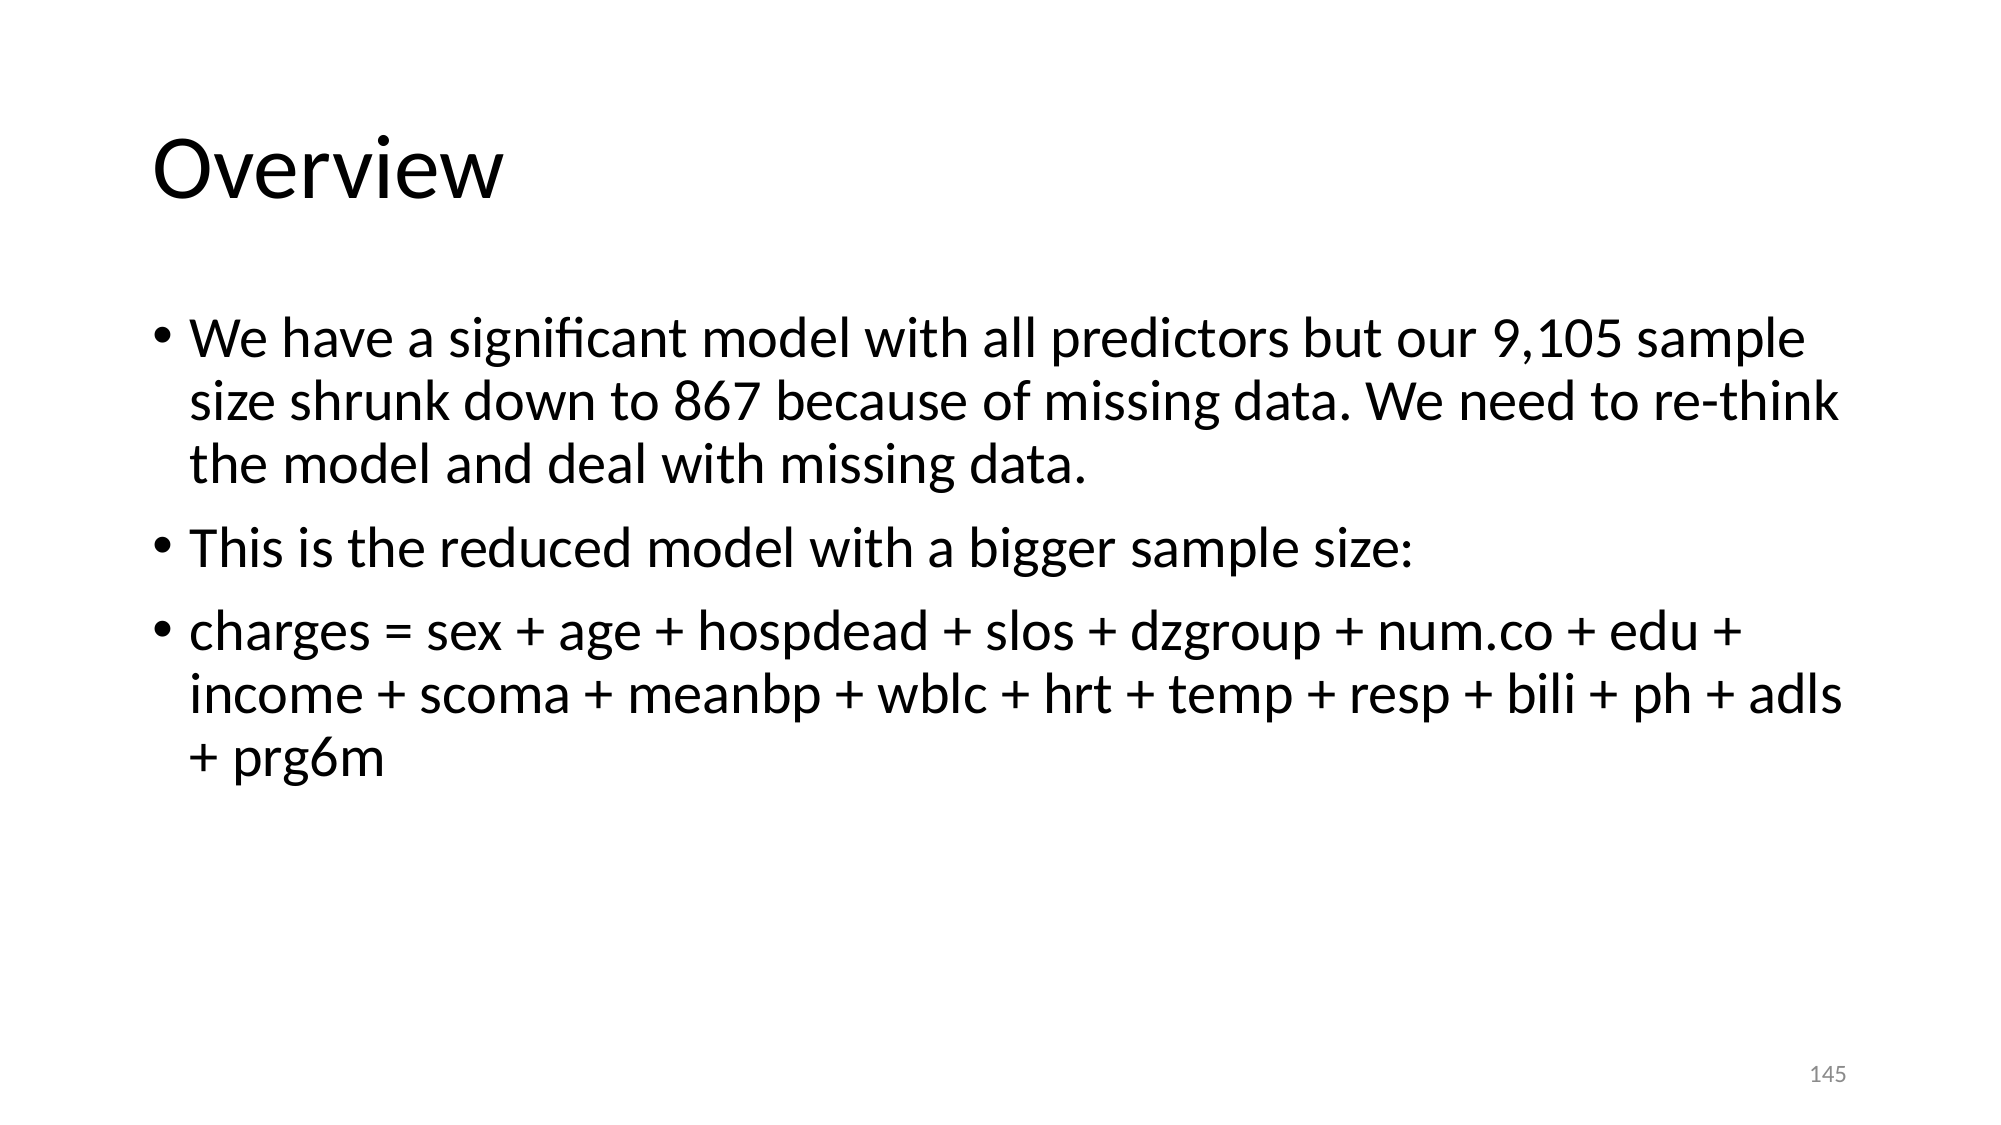

# Overview
We have a significant model with all predictors but our 9,105 sample size shrunk down to 867 because of missing data. We need to re-think the model and deal with missing data.
This is the reduced model with a bigger sample size:
charges = sex + age + hospdead + slos + dzgroup + num.co + edu + income + scoma + meanbp + wblc + hrt + temp + resp + bili + ph + adls + prg6m
145